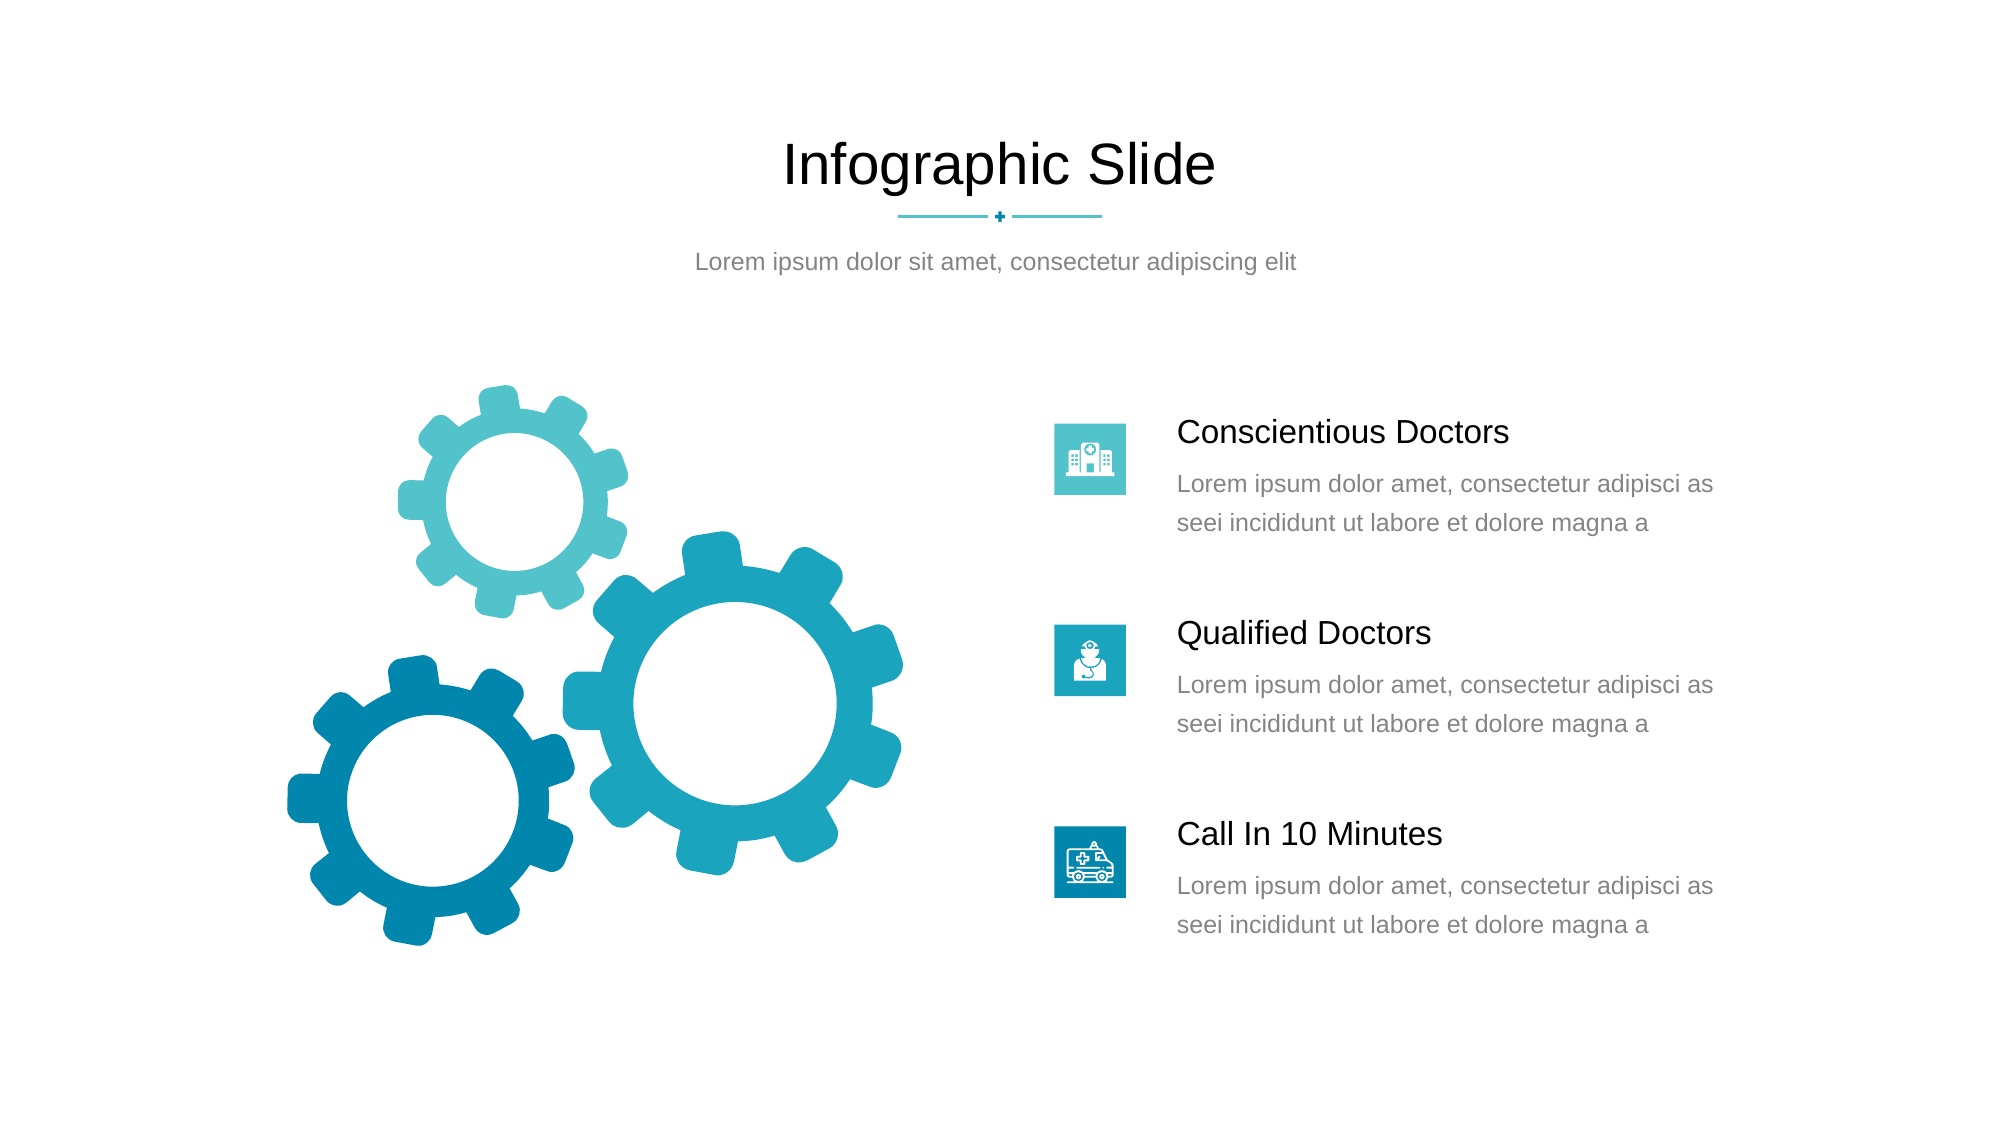

Infographic Slide

Lorem ipsum dolor sit amet, consectetur adipiscing elit

Conscientious Doctors
Lorem ipsum dolor amet, consectetur adipisci as seei incididunt ut labore et dolore magna a

Qualified Doctors
Lorem ipsum dolor amet, consectetur adipisci as seei incididunt ut labore et dolore magna a

Call In 10 Minutes
Lorem ipsum dolor amet, consectetur adipisci as seei incididunt ut labore et dolore magna a